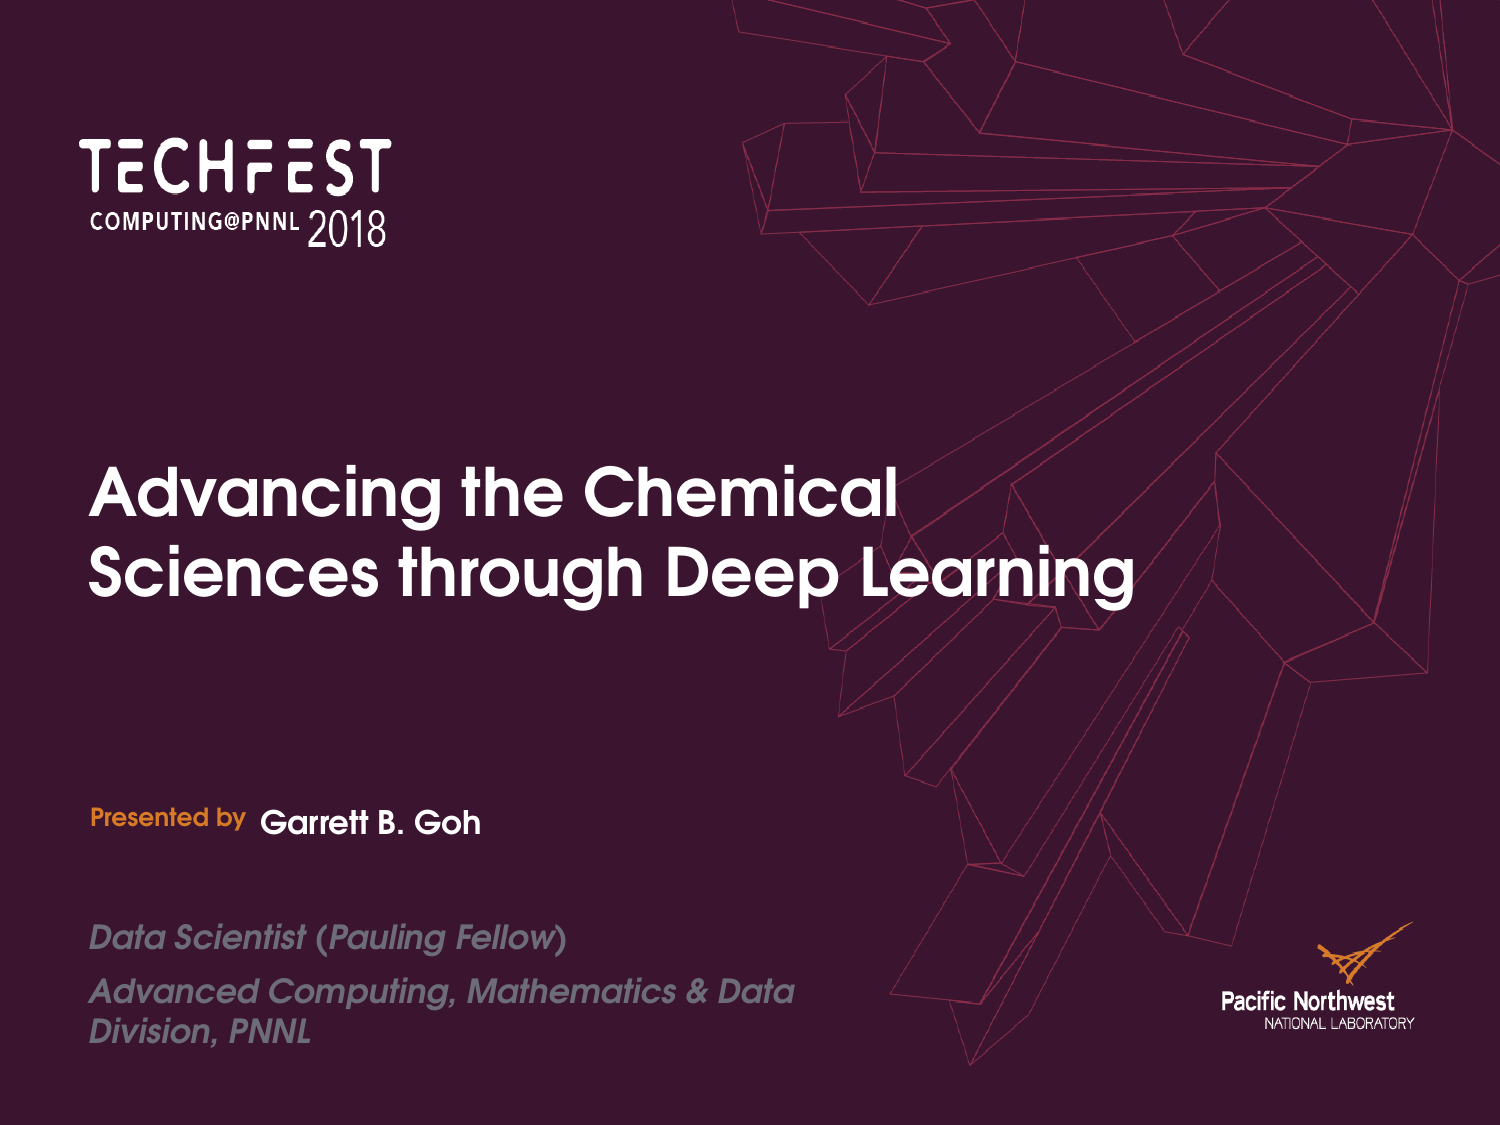

# Advancing the Chemical Sciences through Deep Learning

Garrett B. Goh
Data Scientist (Pauling Fellow)
Advanced Computing, Mathematics & Data Division, PNNL